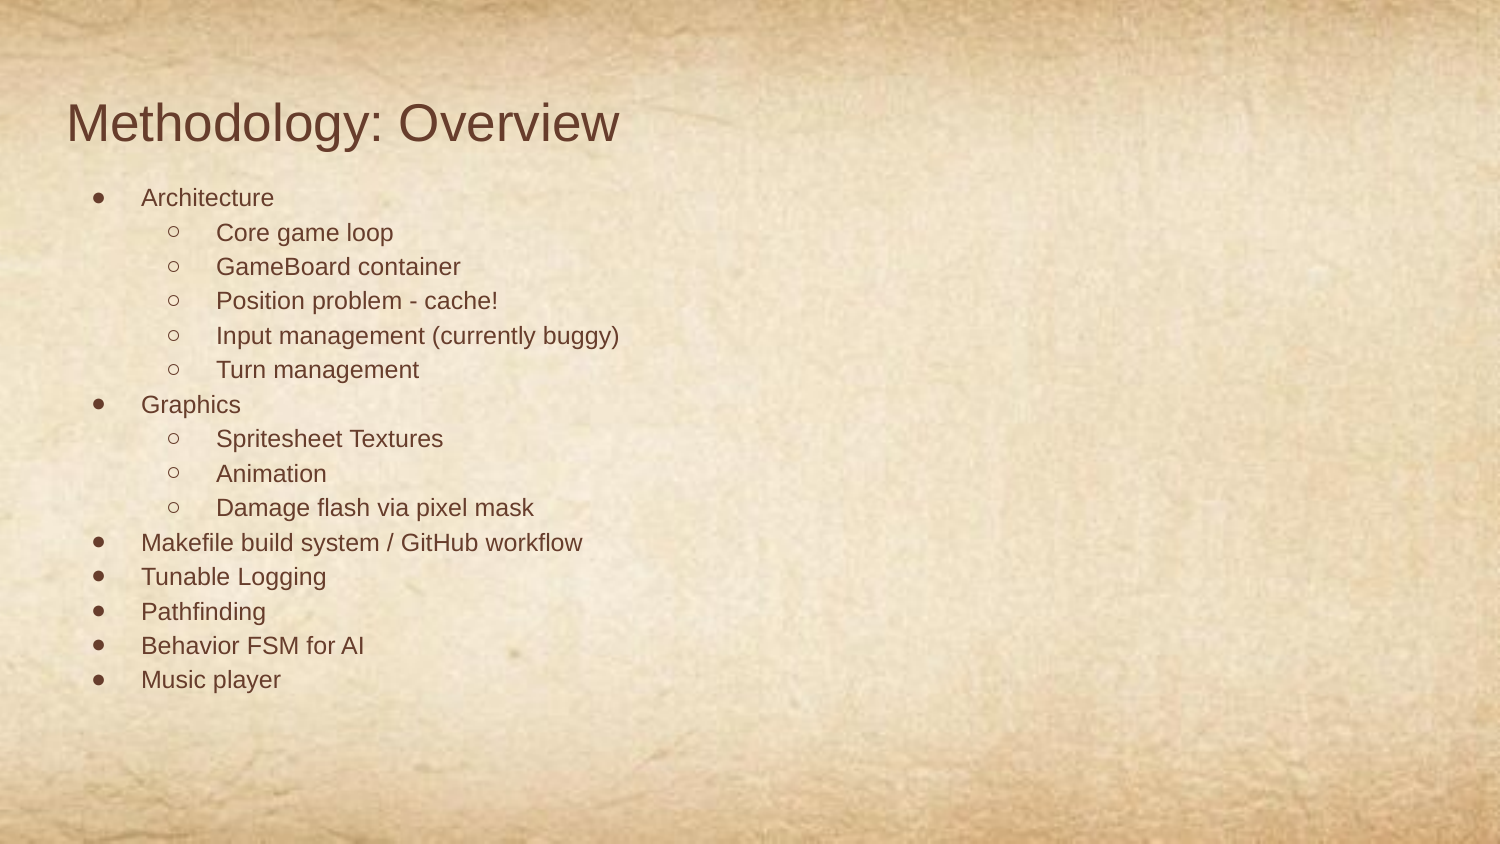

# Methodology: Overview
Architecture
Core game loop
GameBoard container
Position problem - cache!
Input management (currently buggy)
Turn management
Graphics
Spritesheet Textures
Animation
Damage flash via pixel mask
Makefile build system / GitHub workflow
Tunable Logging
Pathfinding
Behavior FSM for AI
Music player